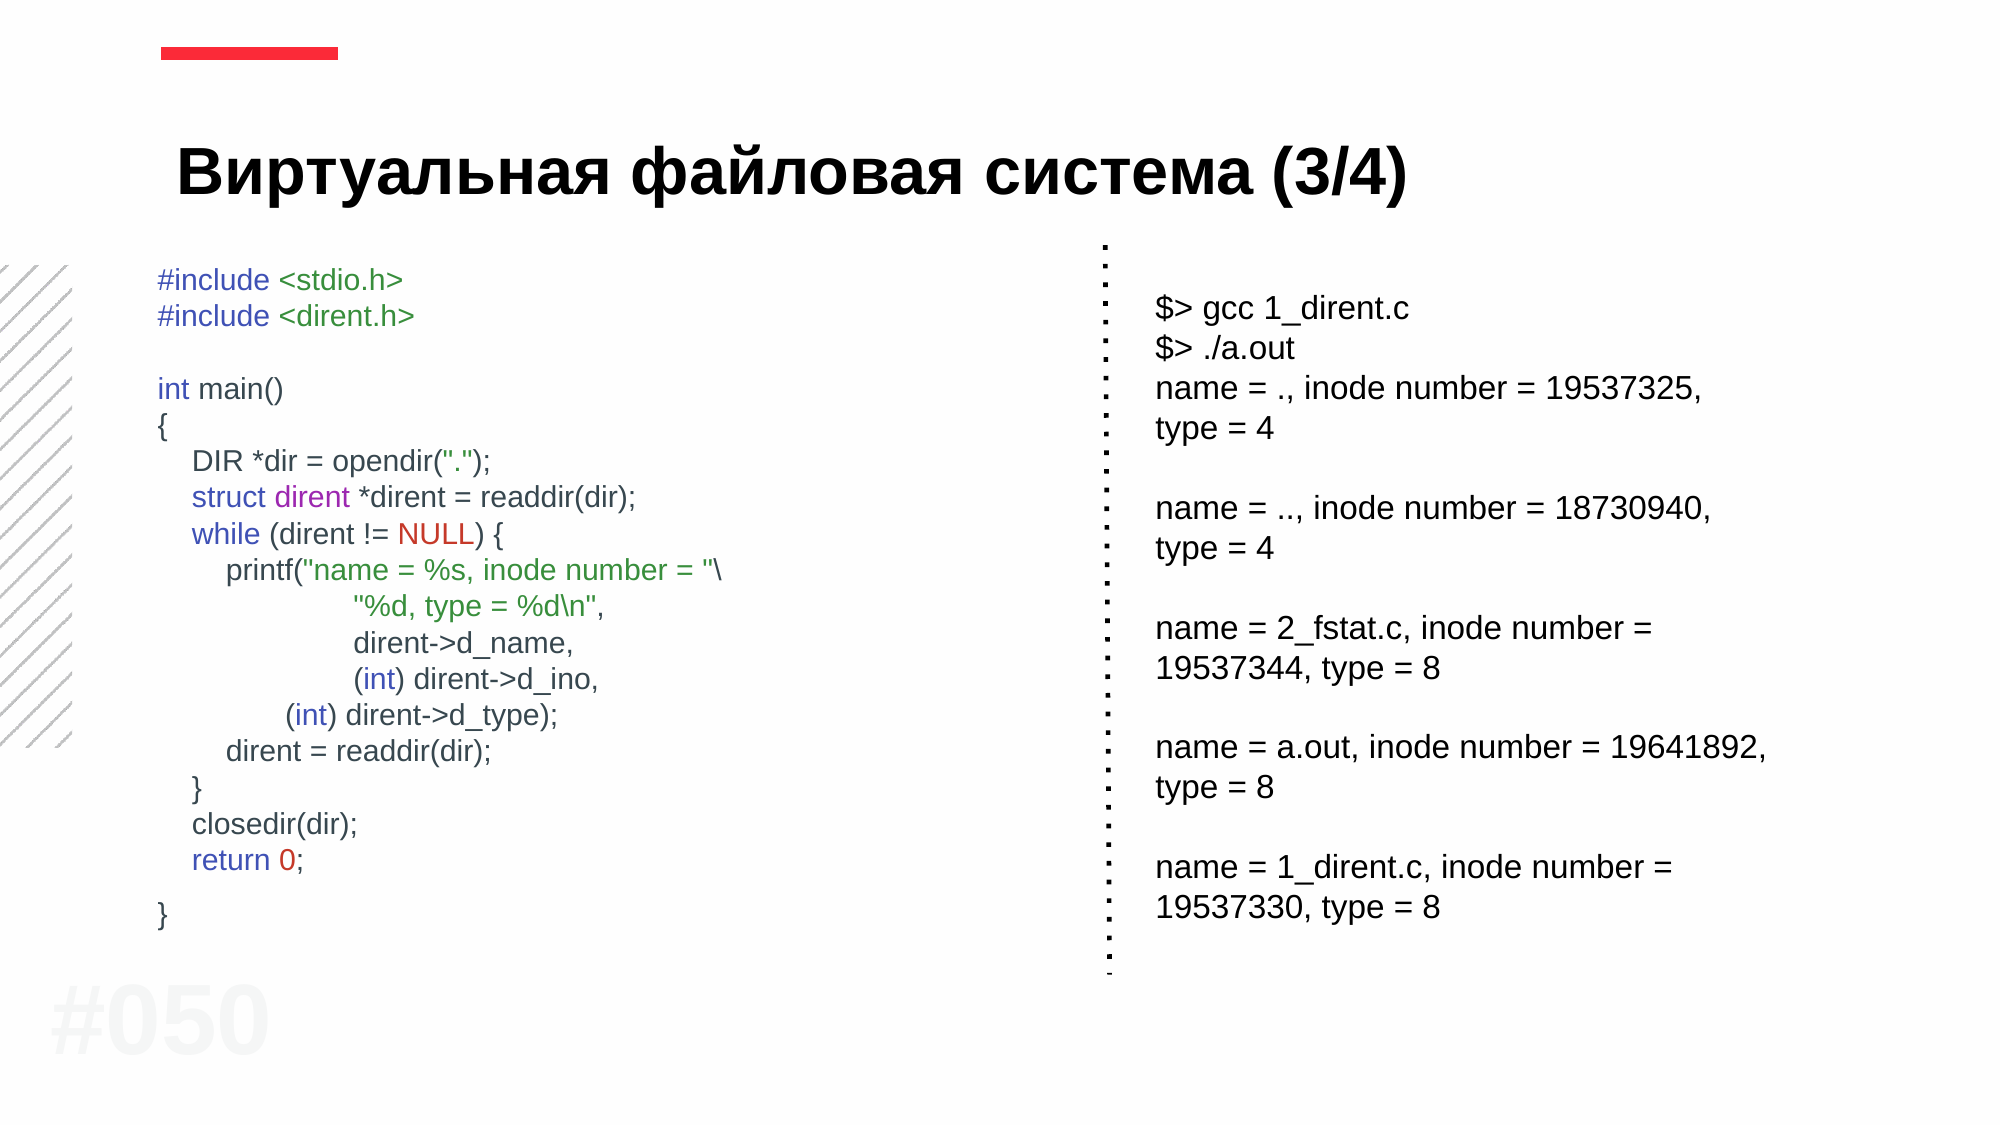

Виртуальная файловая система (3/4)
#include <stdio.h>
#include <dirent.h>

int main()
{
    DIR *dir = opendir(".");
    struct dirent *dirent = readdir(dir);
    while (dirent != NULL) {
        printf("name = %s, inode number = "\
                       "%d, type = %d\n",
                       dirent->d_name,
                       (int) dirent->d_ino,
               (int) dirent->d_type);
        dirent = readdir(dir);
    }
    closedir(dir);
    return 0;
}
$> gcc 1_dirent.c
$> ./a.out
name = ., inode number = 19537325,
type = 4

name = .., inode number = 18730940,
type = 4

name = 2_fstat.c, inode number =
19537344, type = 8

name = a.out, inode number = 19641892,
type = 8

name = 1_dirent.c, inode number =
19537330, type = 8
#050